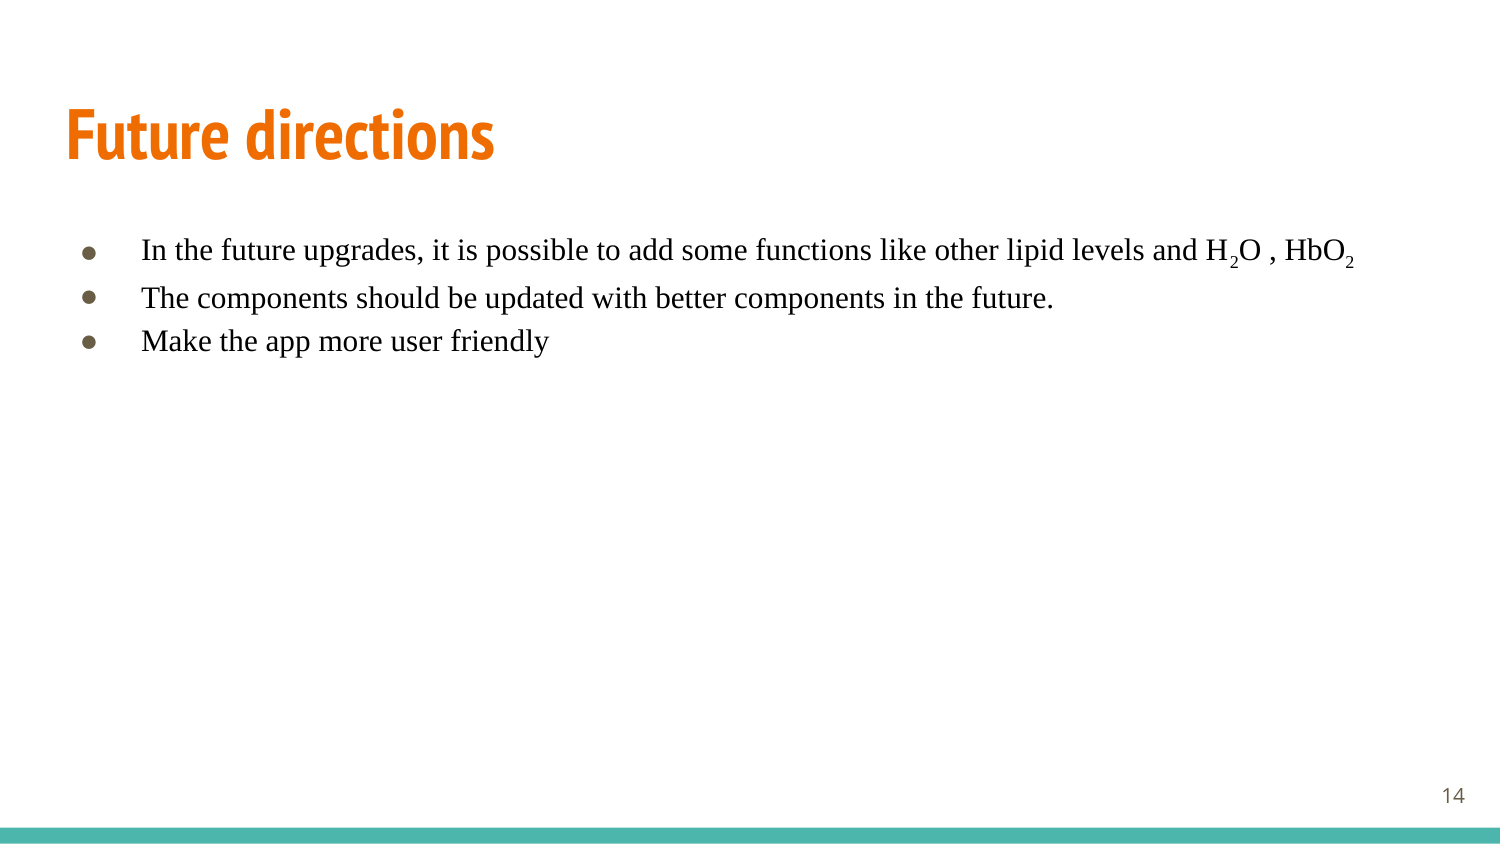

# Future directions
In the future upgrades, it is possible to add some functions like other lipid levels and H2O , HbO2
The components should be updated with better components in the future.
Make the app more user friendly

14